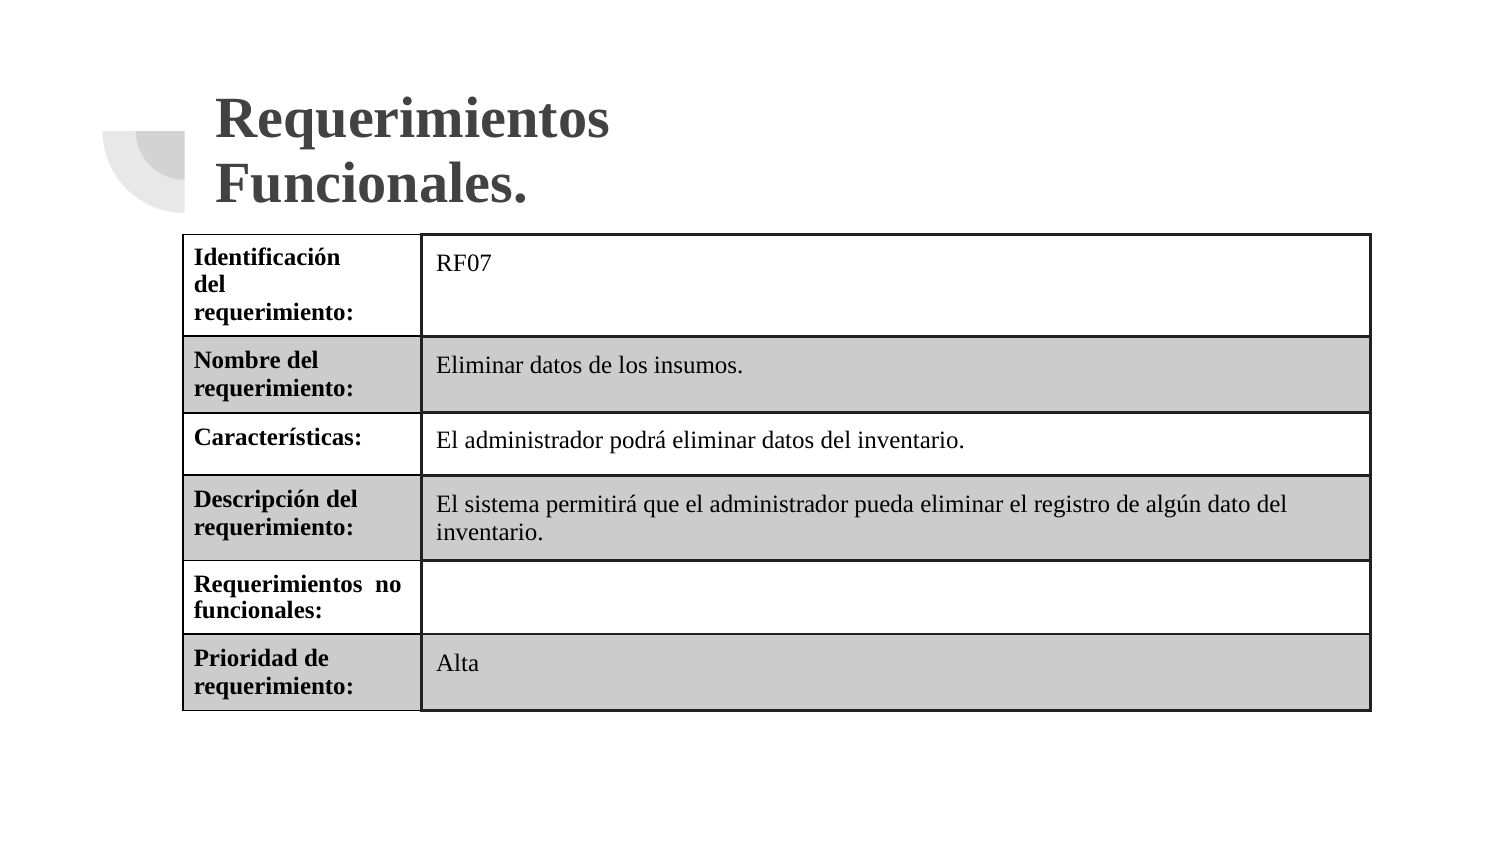

# Requerimientos
Funcionales.
| Identificación del requerimiento: | RF07 |
| --- | --- |
| Nombre del requerimiento: | Eliminar datos de los insumos. |
| Características: | El administrador podrá eliminar datos del inventario. |
| Descripción del requerimiento: | El sistema permitirá que el administrador pueda eliminar el registro de algún dato del inventario. |
| Requerimientos no funcionales: |  |
| Prioridad de requerimiento: | Alta |